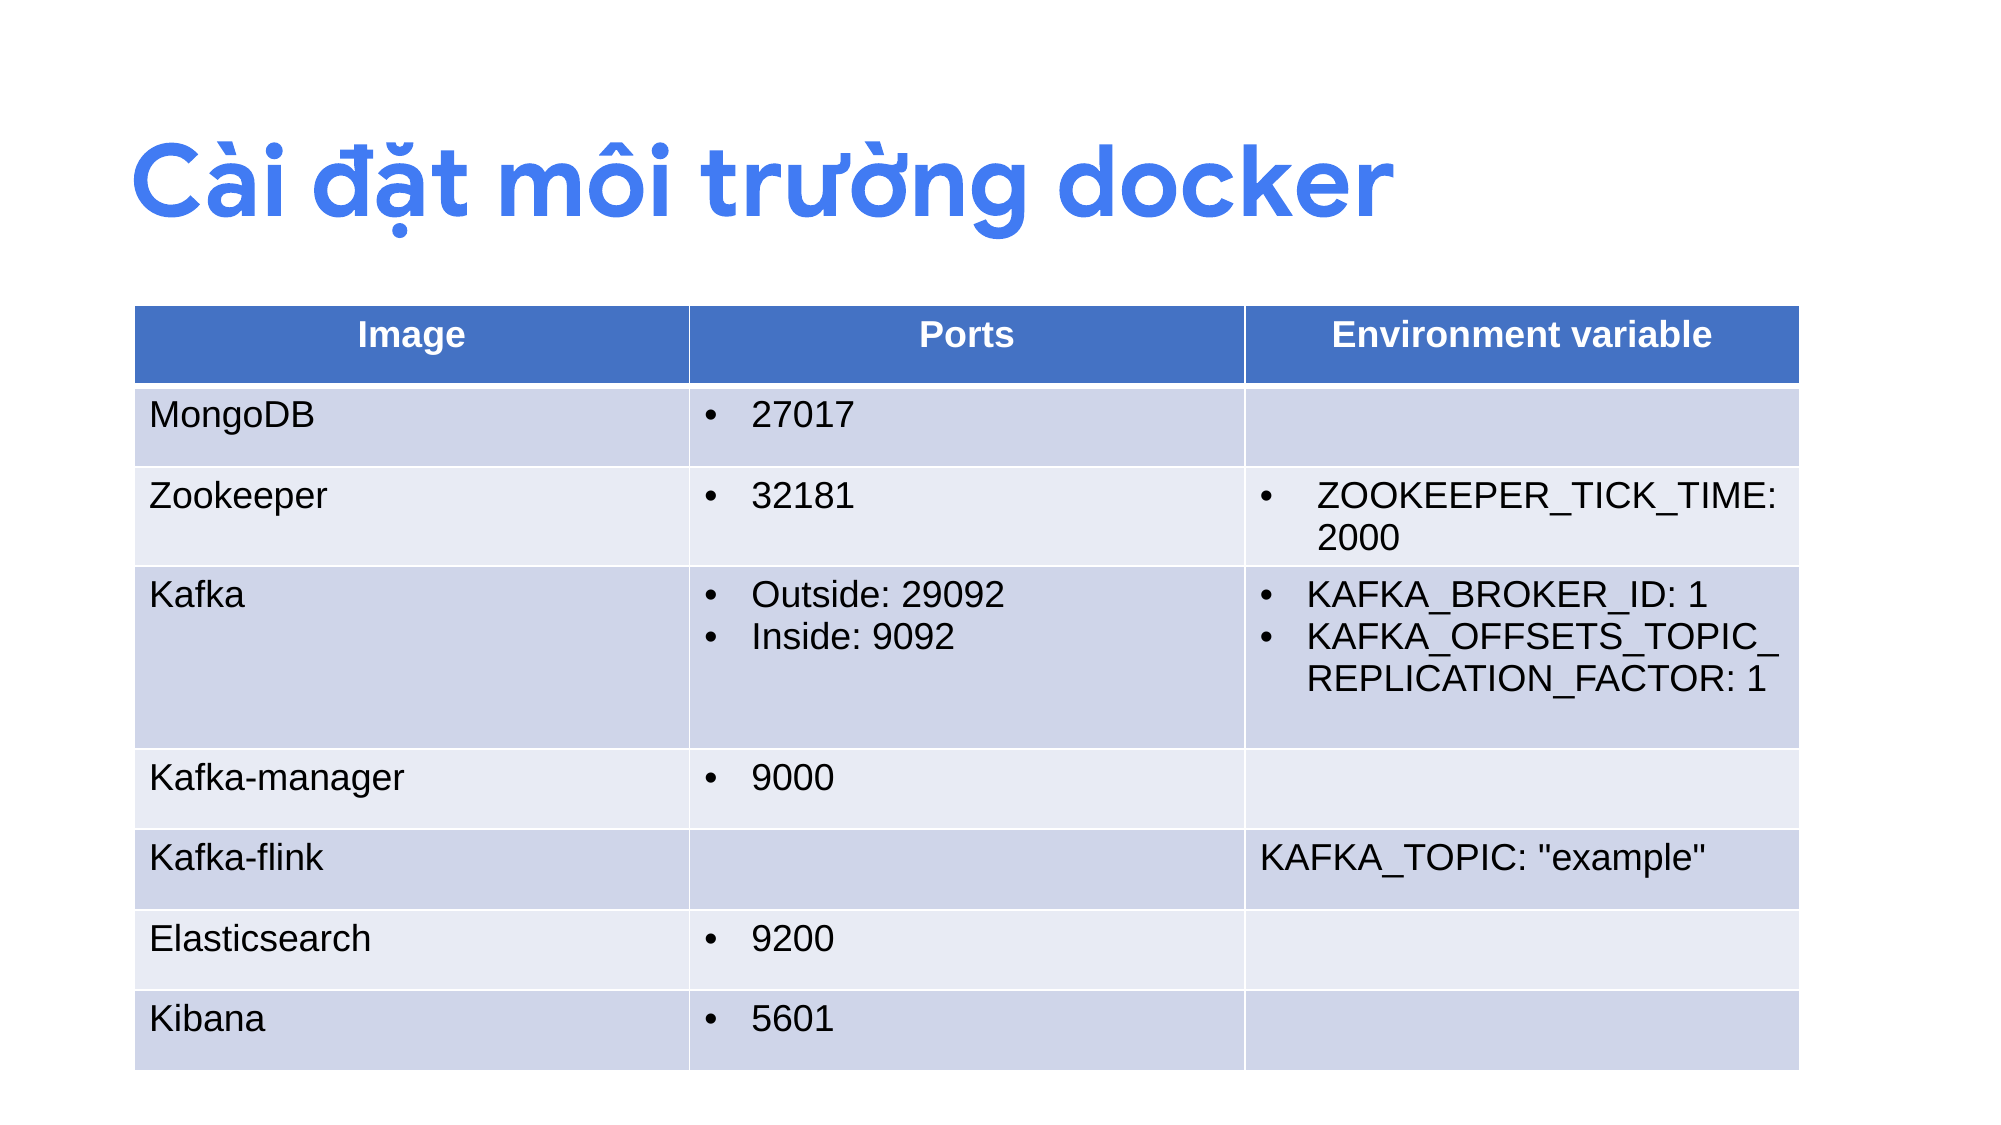

| Image | Ports | Environment variable |
| --- | --- | --- |
| MongoDB | 27017 |  |
| Zookeeper | 32181 | ZOOKEEPER\_TICK\_TIME: 2000 |
| Kafka | Outside: 29092 Inside: 9092 | KAFKA\_BROKER\_ID: 1 KAFKA\_OFFSETS\_TOPIC\_REPLICATION\_FACTOR: 1 |
| Kafka-manager | 9000 |  |
| Kafka-flink |  | KAFKA\_TOPIC: "example" |
| Elasticsearch | 9200 |  |
| Kibana | 5601 |  |